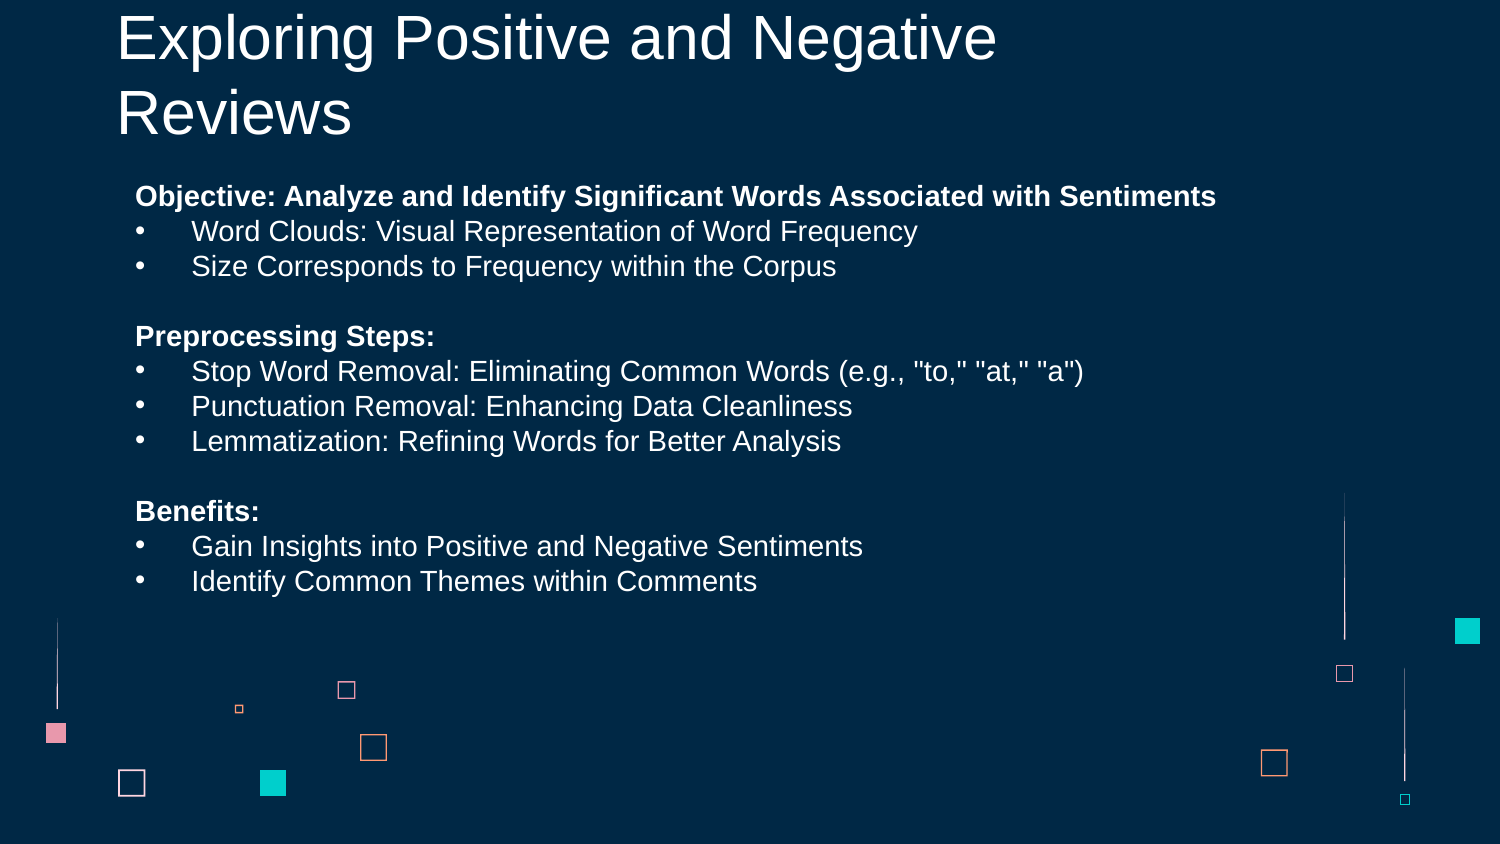

# Exploring Positive and Negative Reviews
Objective: Analyze and Identify Significant Words Associated with Sentiments
Word Clouds: Visual Representation of Word Frequency
Size Corresponds to Frequency within the Corpus

Preprocessing Steps:
Stop Word Removal: Eliminating Common Words (e.g., "to," "at," "a")
Punctuation Removal: Enhancing Data Cleanliness
Lemmatization: Refining Words for Better Analysis

Benefits:
Gain Insights into Positive and Negative Sentiments
Identify Common Themes within Comments